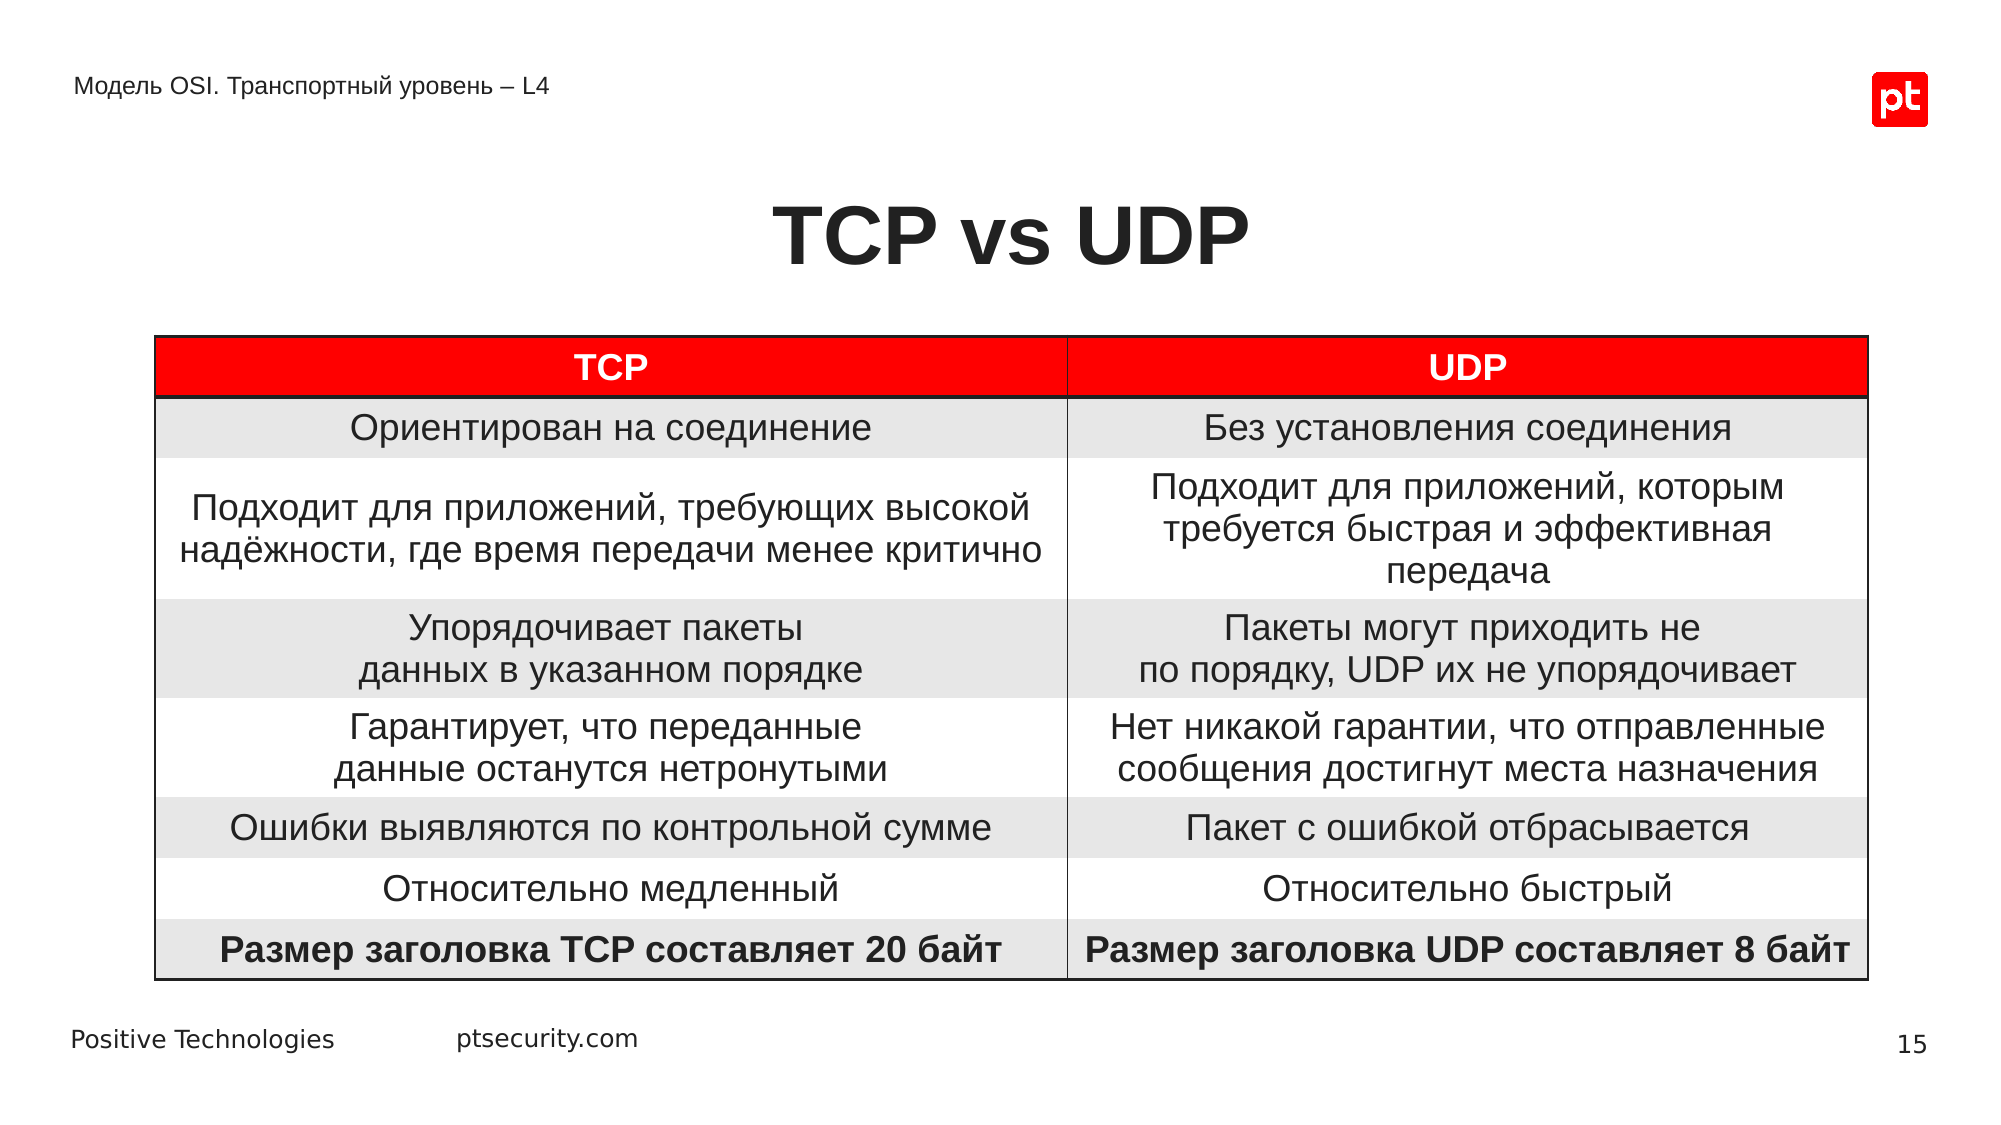

Модель OSI. Транспортный уровень – L4
# TCP vs UDP
| TCP | UDP |
| --- | --- |
| Ориентирован на соединение | Без установления соединения |
| Подходит для приложений, требующих высокой надёжности, где время передачи менее критично | Подходит для приложений, которым требуется быстрая и эффективная передача |
| Упорядочивает пакеты данных в указанном порядке | Пакеты могут приходить не по порядку, UDP их не упорядочивает |
| Гарантирует, что переданные данные останутся нетронутыми | Нет никакой гарантии, что отправленные сообщения достигнут места назначения |
| Ошибки выявляются по контрольной сумме | Пакет с ошибкой отбрасывается |
| Относительно медленный | Относительно быстрый |
| Размер заголовка TCP составляет 20 байт | Размер заголовка UDP составляет 8 байт |
15